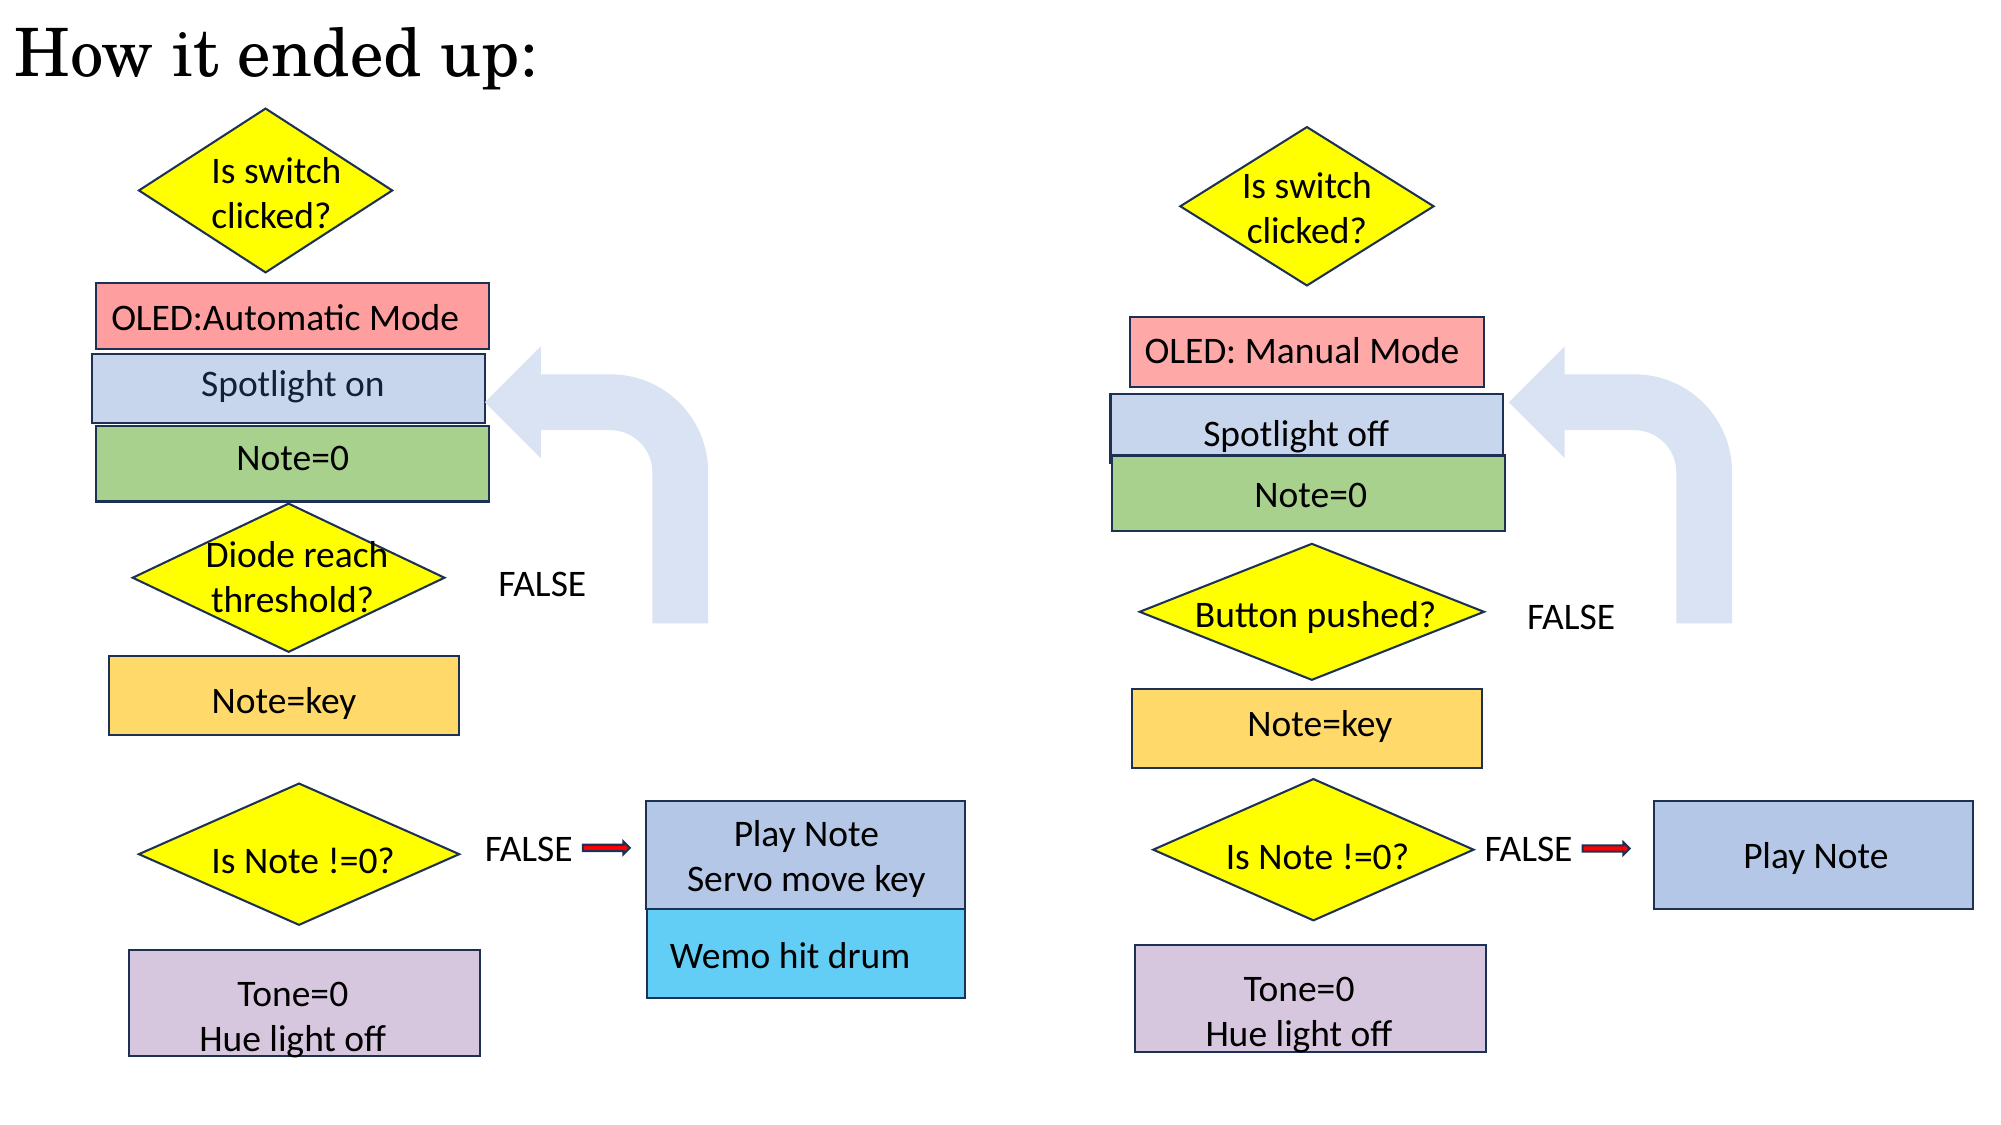

How it ended up:

Is switch clicked?

Is switch clicked?

OLED:Automatic Mode

OLED: Manual Mode

Spotlight on

Spotlight off

Note=0

Note=0

 Diode reach threshold?

FALSE
Button pushed?
FALSE

Note=key

Note=key

Play Note

Play Note
Servo move key

FALSE

FALSE

Is Note !=0?
Is Note !=0?

Wemo hit drum

Tone=0
Hue light off

Tone=0
Hue light off